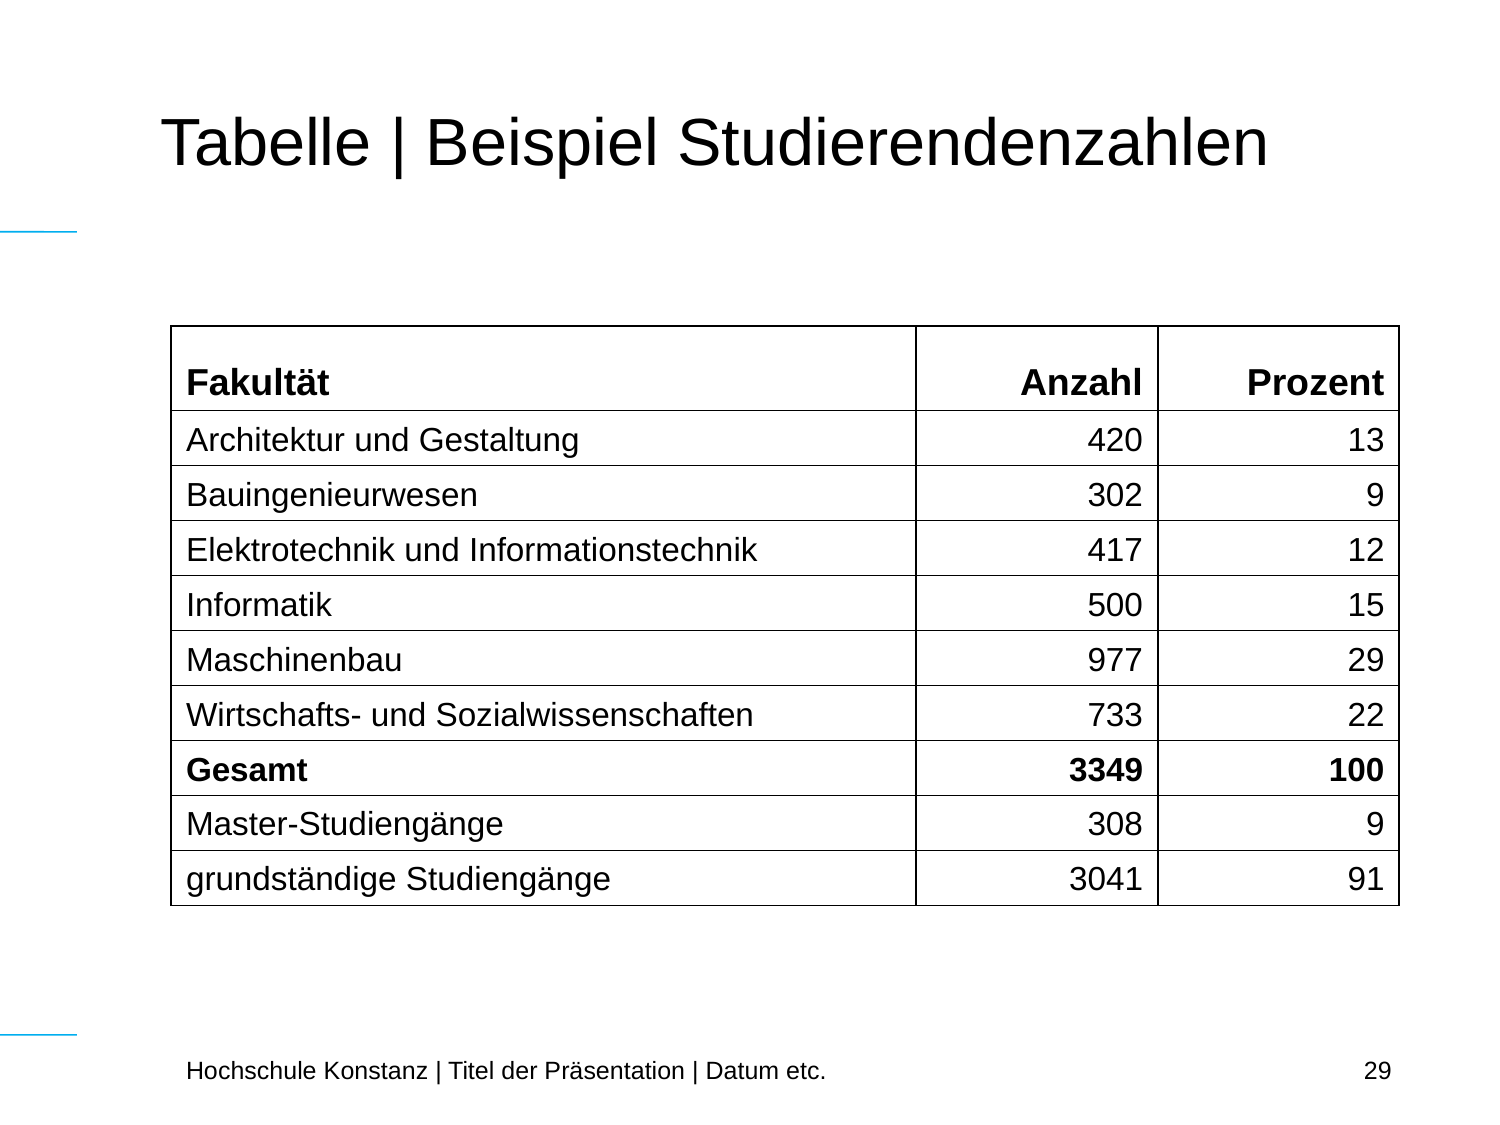

# Tabelle | Beispiel Studierendenzahlen
| Fakultät | Anzahl | Prozent |
| --- | --- | --- |
| Architektur und Gestaltung | 420 | 13 |
| Bauingenieurwesen | 302 | 9 |
| Elektrotechnik und Informationstechnik | 417 | 12 |
| Informatik | 500 | 15 |
| Maschinenbau | 977 | 29 |
| Wirtschafts- und Sozialwissenschaften | 733 | 22 |
| Gesamt | 3349 | 100 |
| Master-Studiengänge | 308 | 9 |
| grundständige Studiengänge | 3041 | 91 |
Hochschule Konstanz | Titel der Präsentation | Datum etc.

29